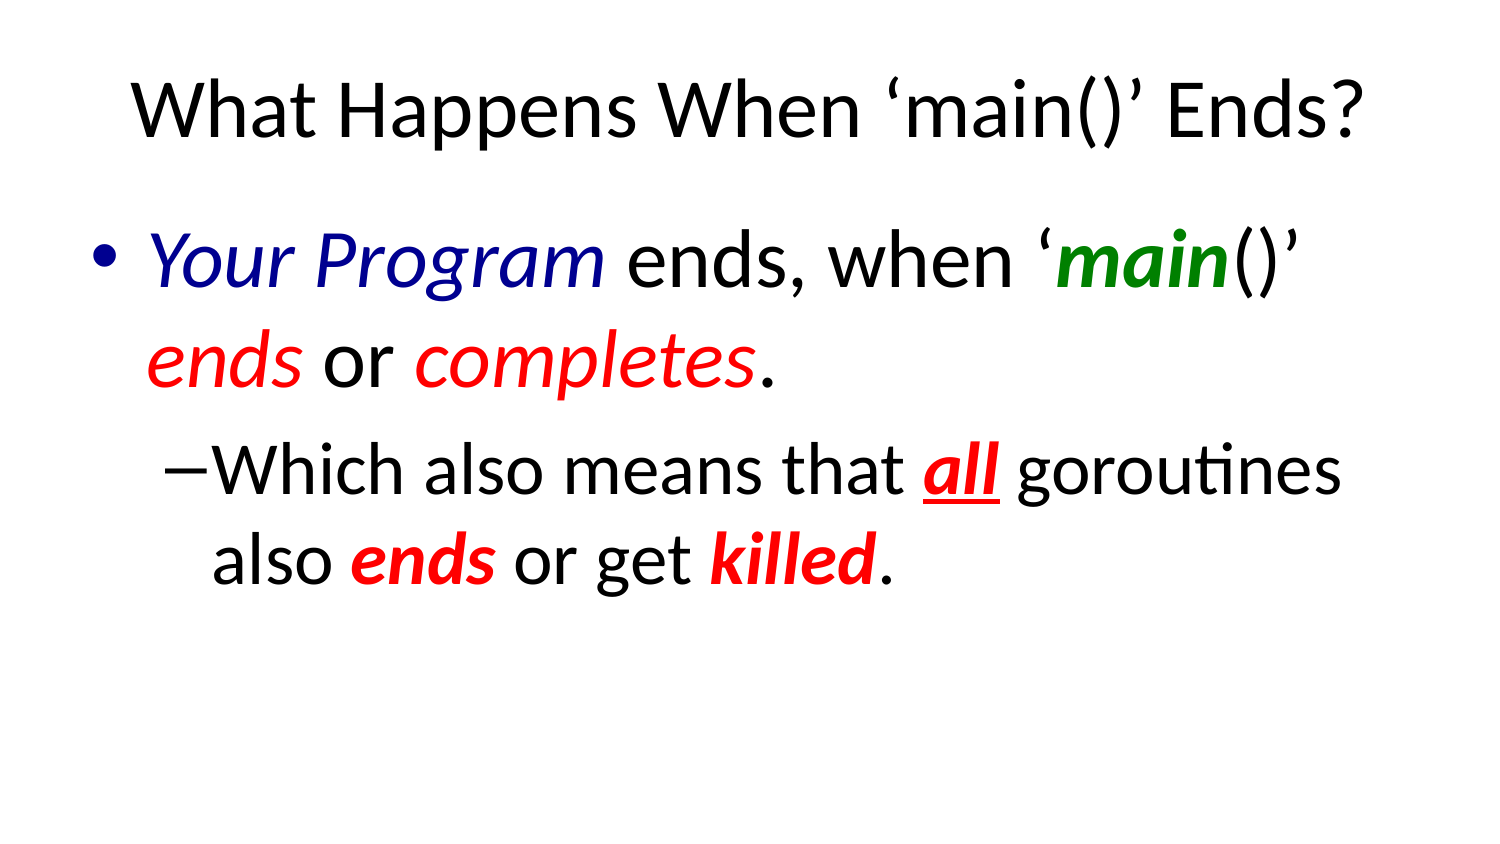

# What Happens When ‘main()’ Ends?
Your Program ends, when ‘main()’ ends or completes.
Which also means that all goroutines also ends or get killed.